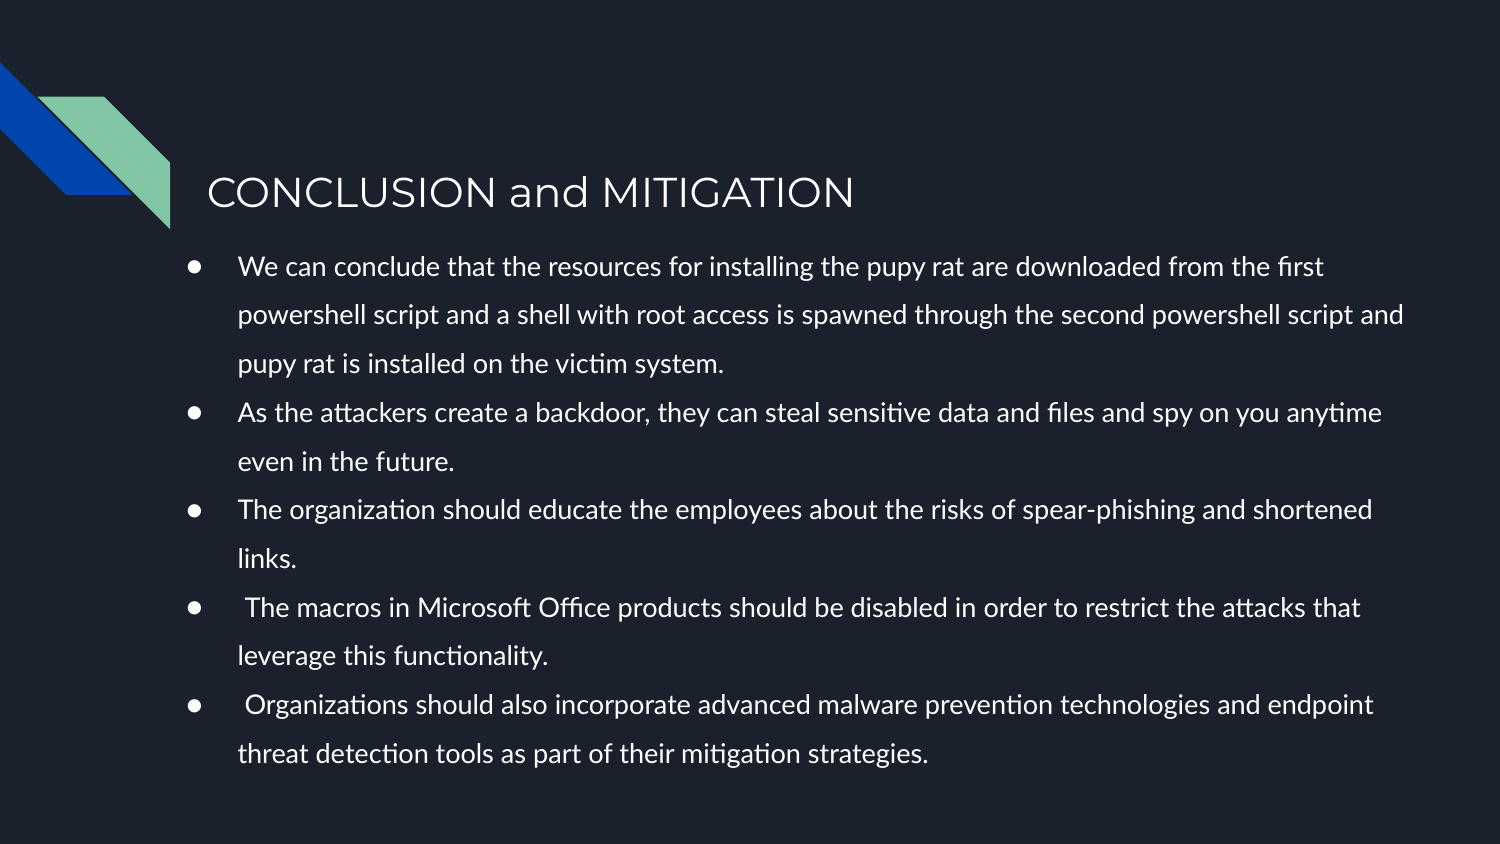

# CONCLUSION and MITIGATION
We can conclude that the resources for installing the pupy rat are downloaded from the first powershell script and a shell with root access is spawned through the second powershell script and pupy rat is installed on the victim system.
As the attackers create a backdoor, they can steal sensitive data and files and spy on you anytime even in the future.
The organization should educate the employees about the risks of spear-phishing and shortened links.
 The macros in Microsoft Office products should be disabled in order to restrict the attacks that leverage this functionality.
 Organizations should also incorporate advanced malware prevention technologies and endpoint threat detection tools as part of their mitigation strategies.